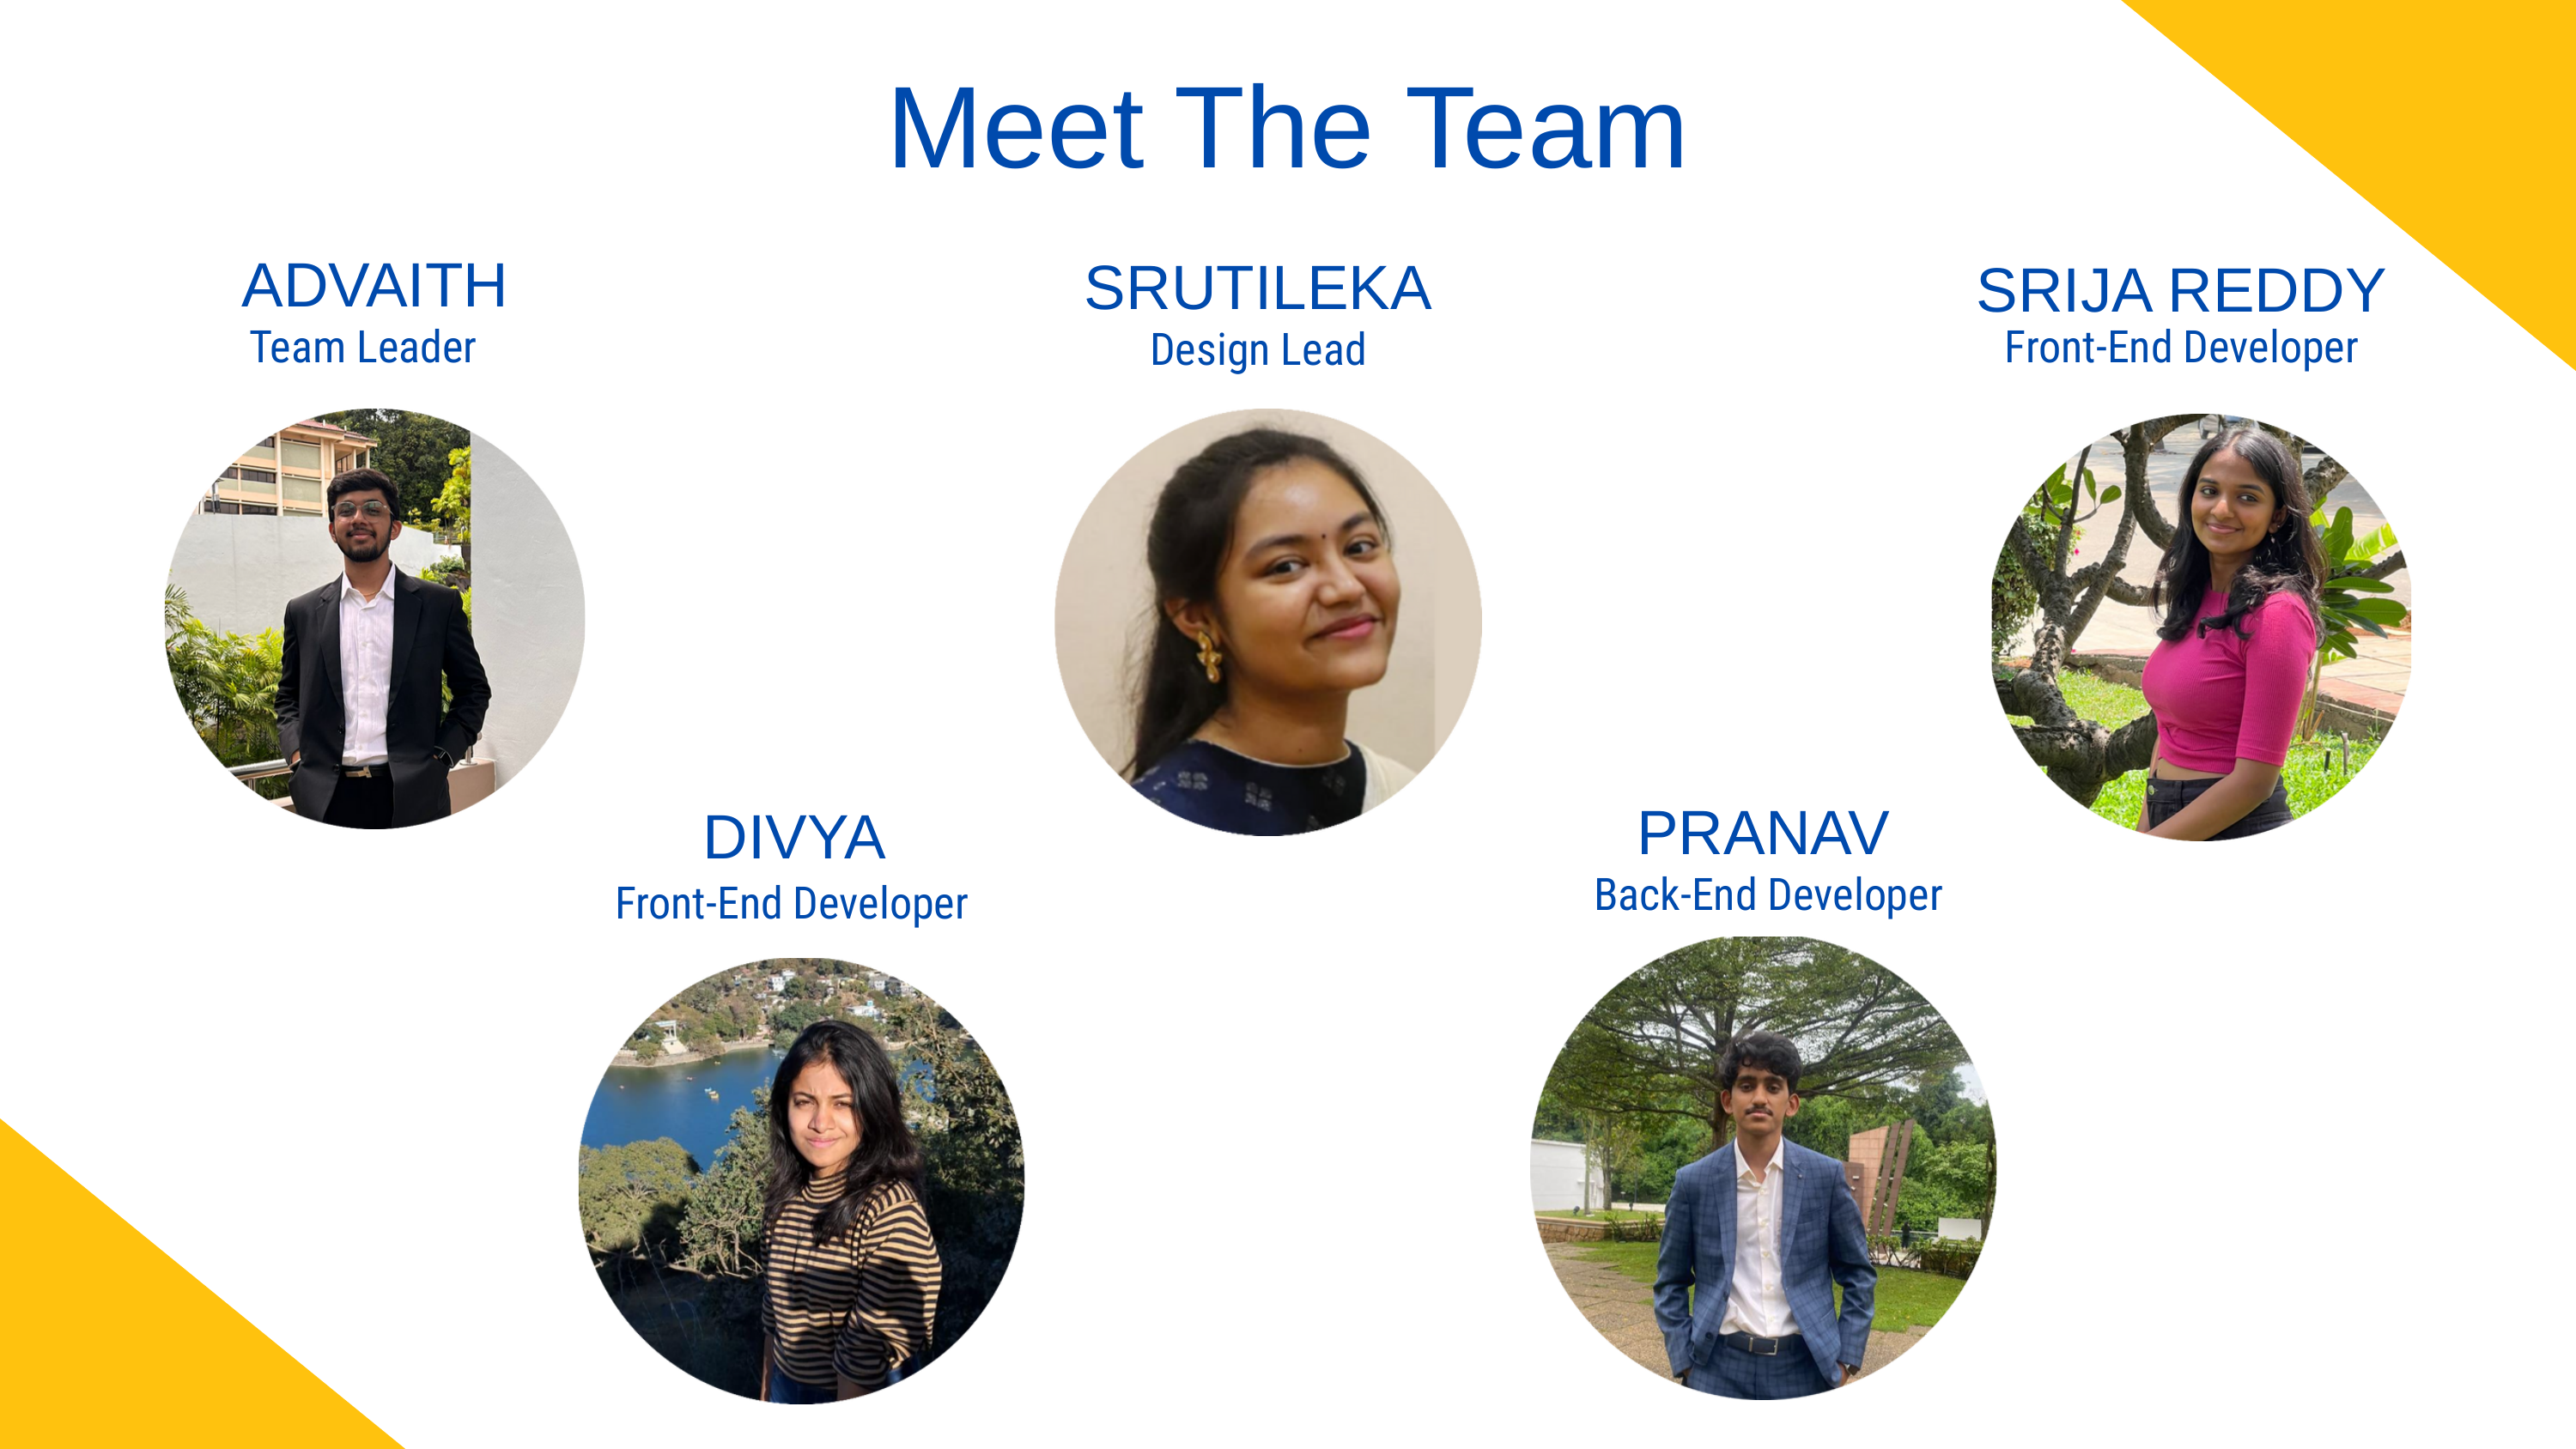

Meet The Team
ADVAITH
SRUTILEKA
SRIJA REDDY
Team Leader
Front-End Developer
Design Lead

PRANAV
DIVYA
Back-End Developer
Front-End Developer